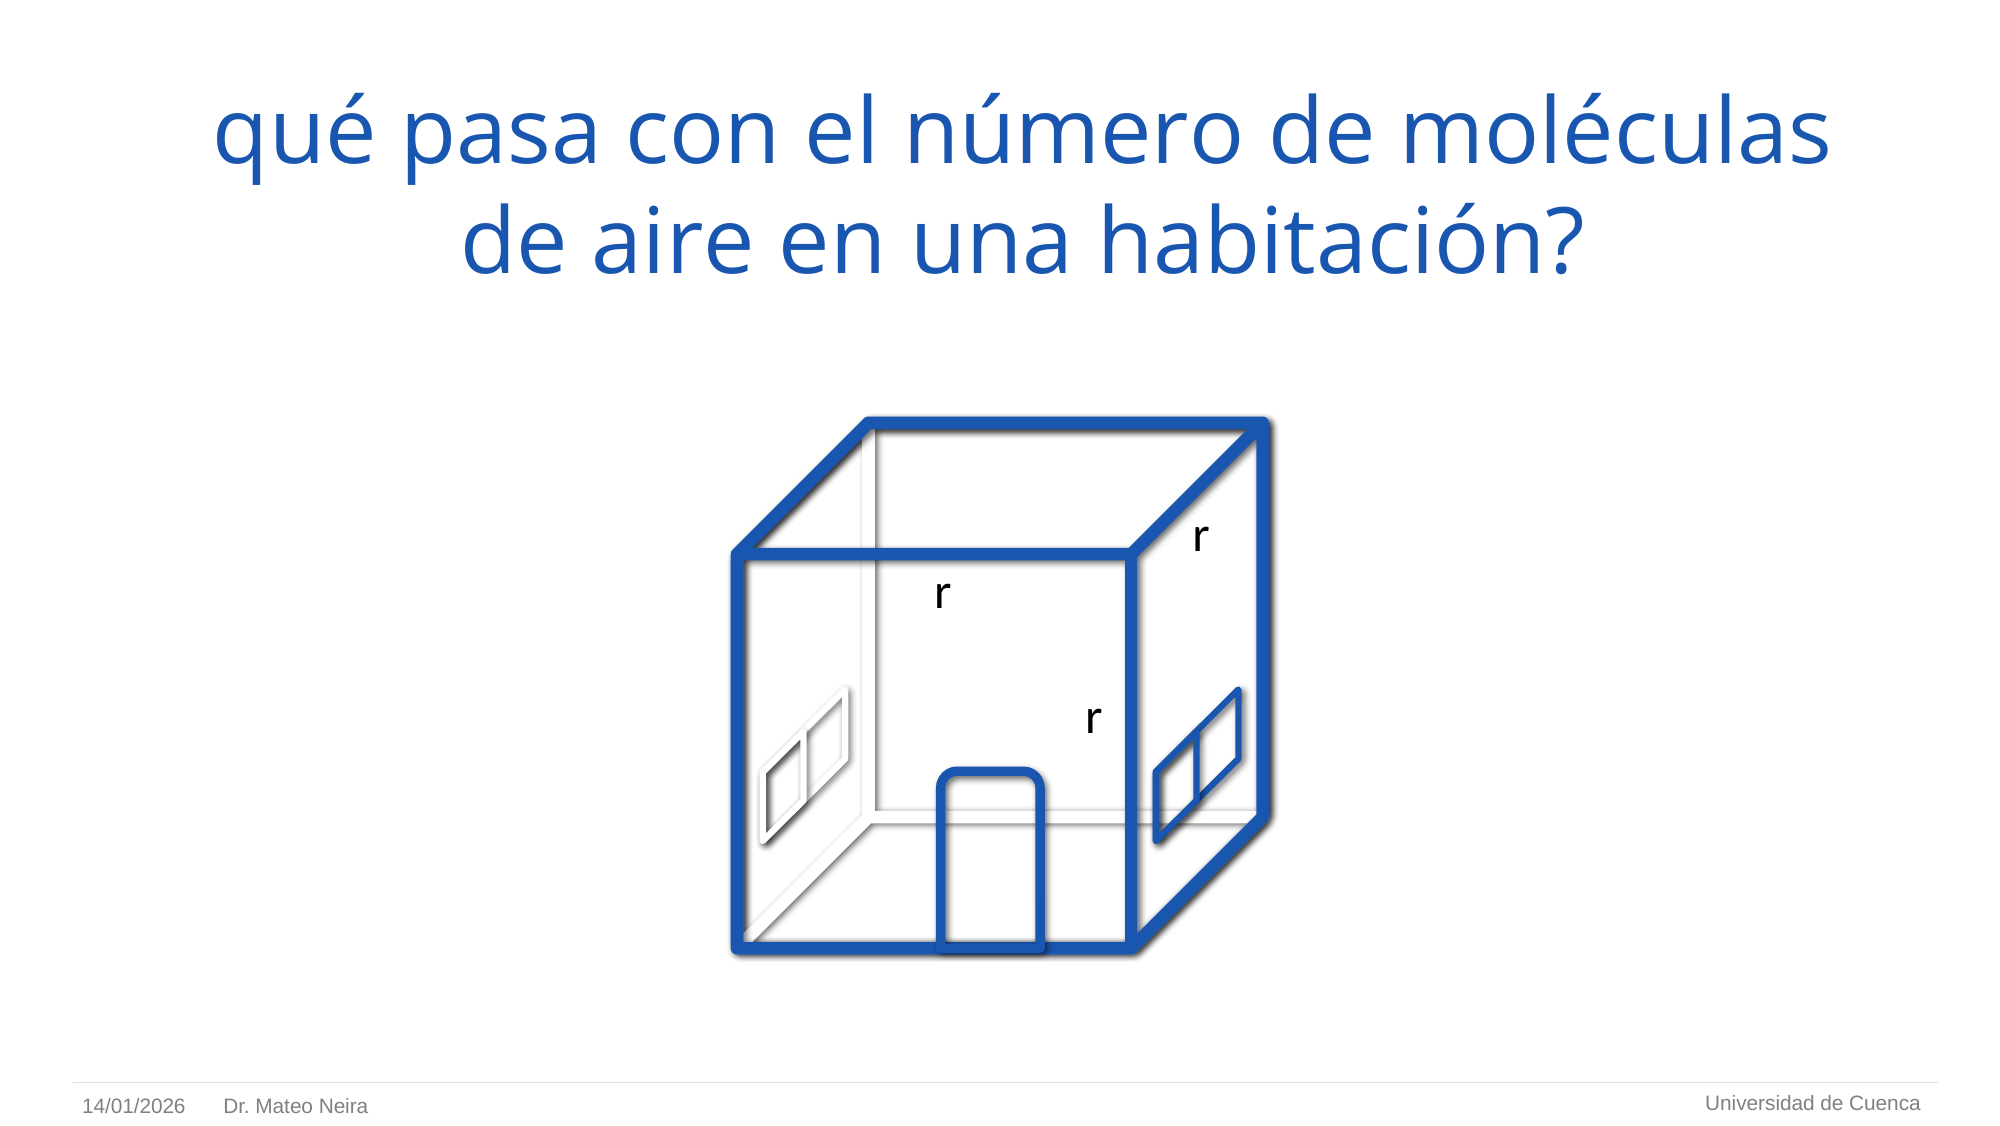

qué pasa con el número de moléculas
de aire en una habitación?

r
r
r